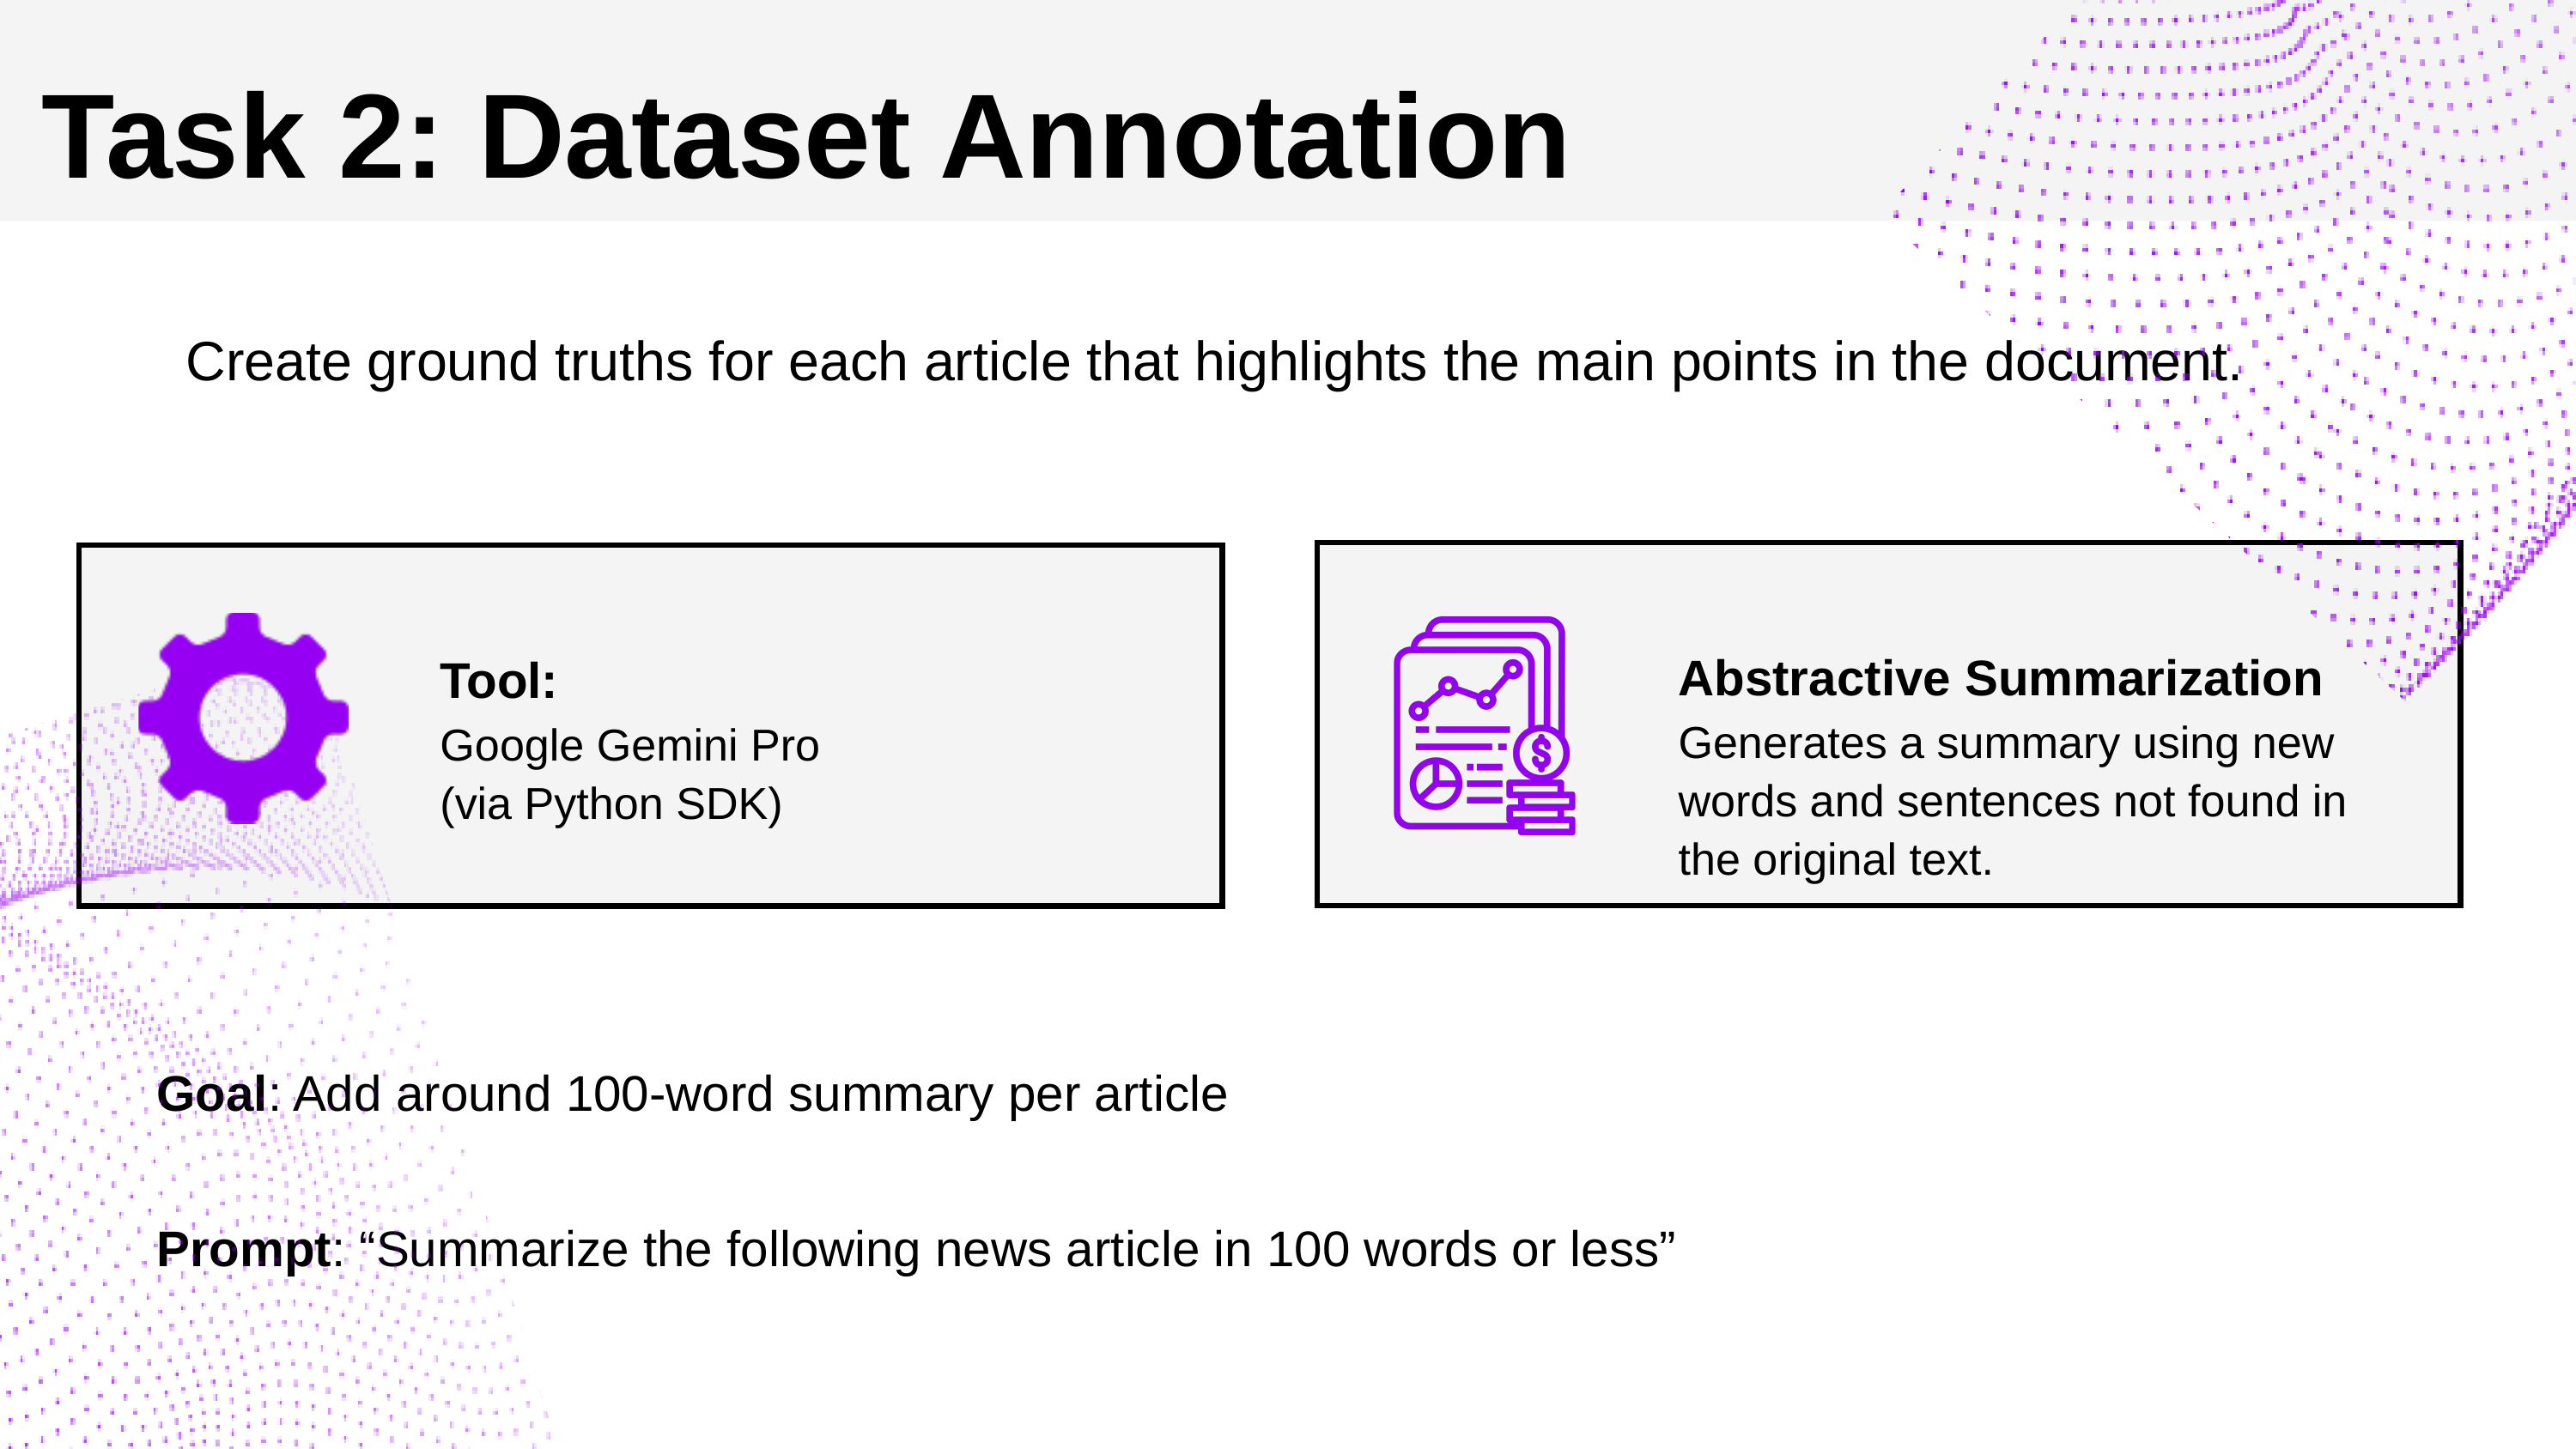

Task 2: Dataset Annotation
Create ground truths for each article that highlights the main points in the document.

Abstractive Summarization
Generates a summary using new words and sentences not found in the original text.
Tool:
Google Gemini Pro
(via Python SDK)

Goal: Add around 100-word summary per article

Prompt: “Summarize the following news article in 100 words or less”